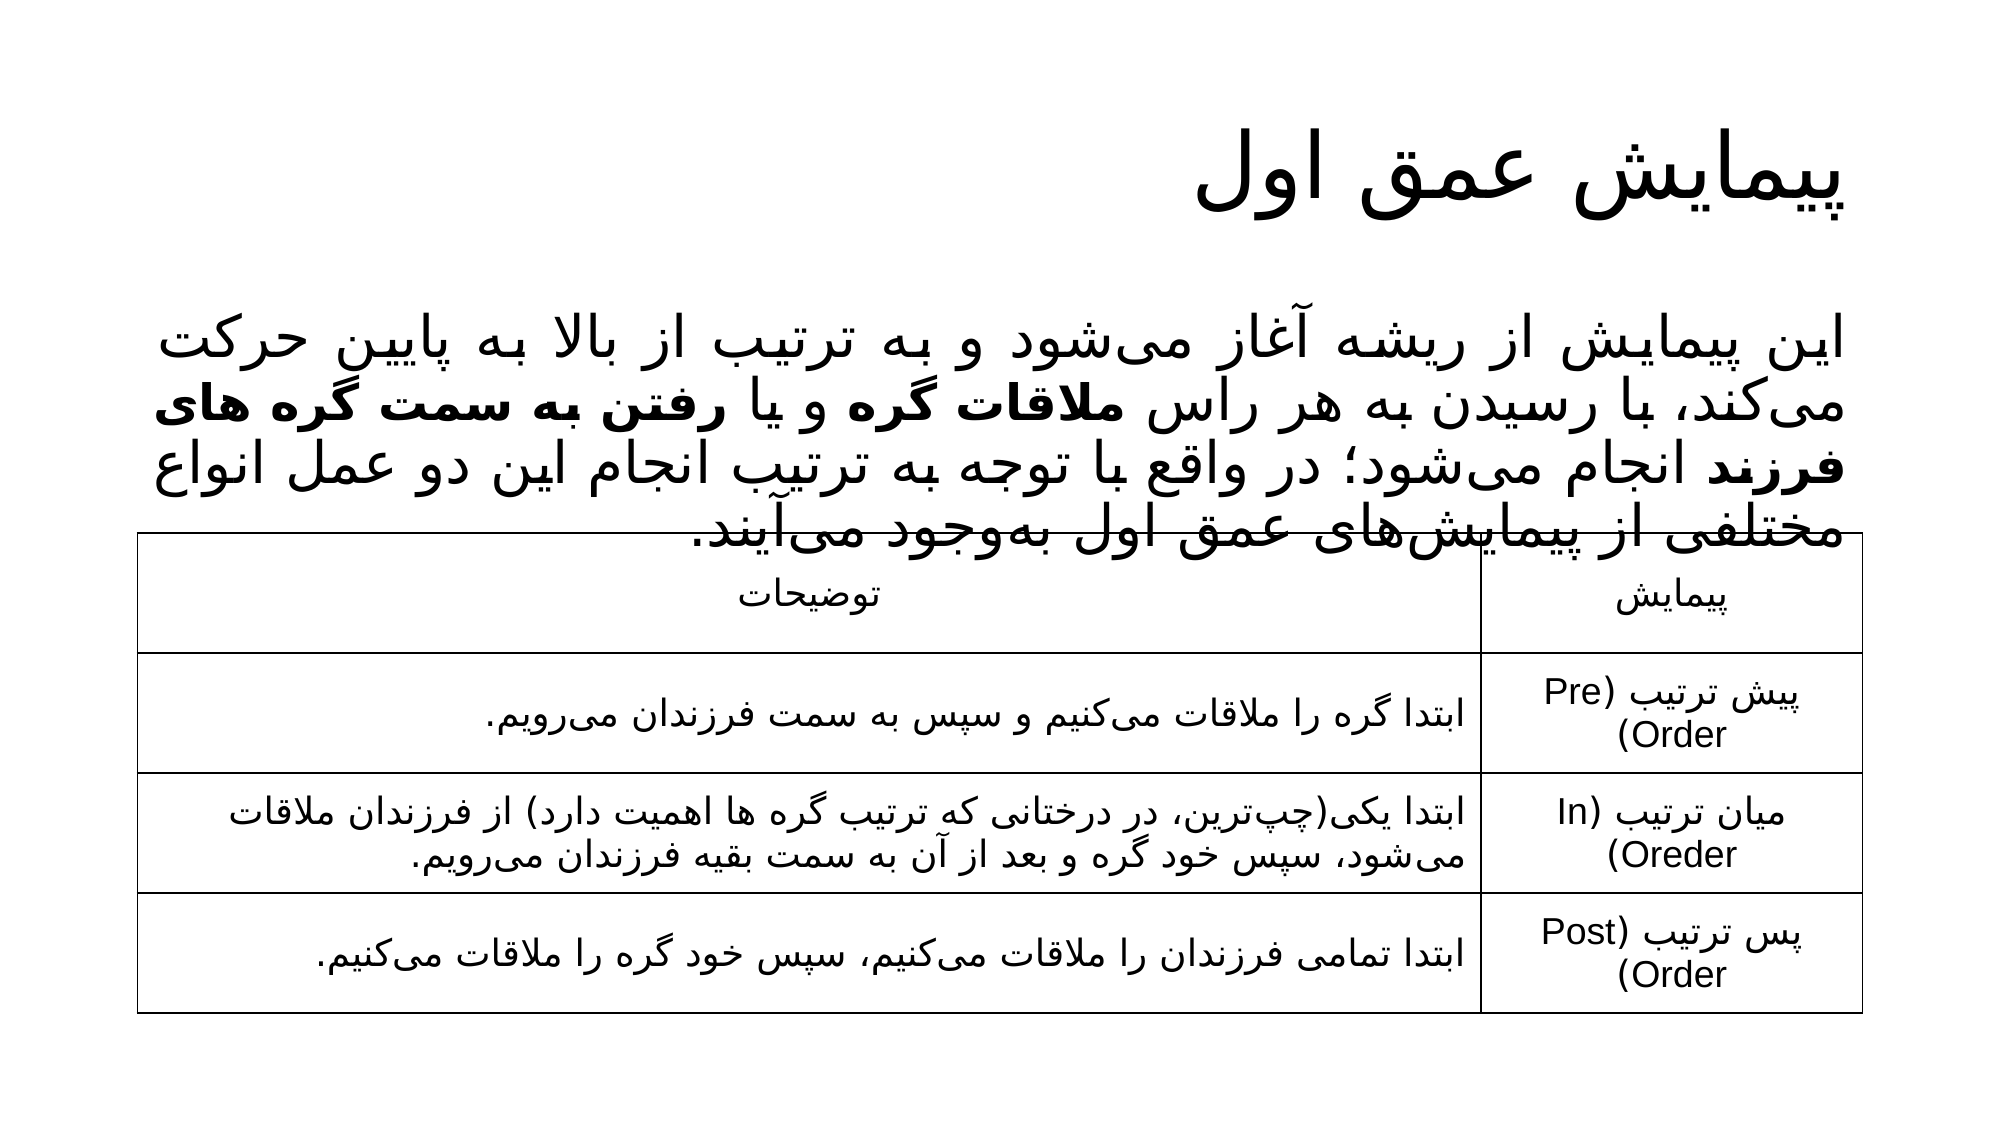

# پیمایش عمق اول
این پیمایش از ریشه آغاز می‌شود و به ترتیب از بالا به پایین حرکت می‌کند، با رسیدن به هر راس ملاقات گره و یا رفتن به سمت گره های فرزند انجام می‌شود؛ در واقع با توجه به ترتیب انجام این دو عمل انواع مختلفی از پیمایش‌های عمق اول به‌وجود می‌آیند.

| توضیحات | پیمایش |
| --- | --- |
| ابتدا گره را ملاقات می‌کنیم و سپس به سمت فرزندان می‌رویم. | پیش ترتیب (Pre Order) |
| ابتدا یکی(چپ‌ترین، در درختانی که ترتیب گره ها اهمیت دارد) از فرزندان ملاقات می‌شود، سپس خود گره و بعد از آن به سمت بقیه فرزندان می‌رویم. | میان ترتیب (In Oreder) |
| ابتدا تمامی فرزندان را ملاقات می‌کنیم، سپس خود گره را ملاقات می‌کنیم. | پس ترتیب (Post Order) |